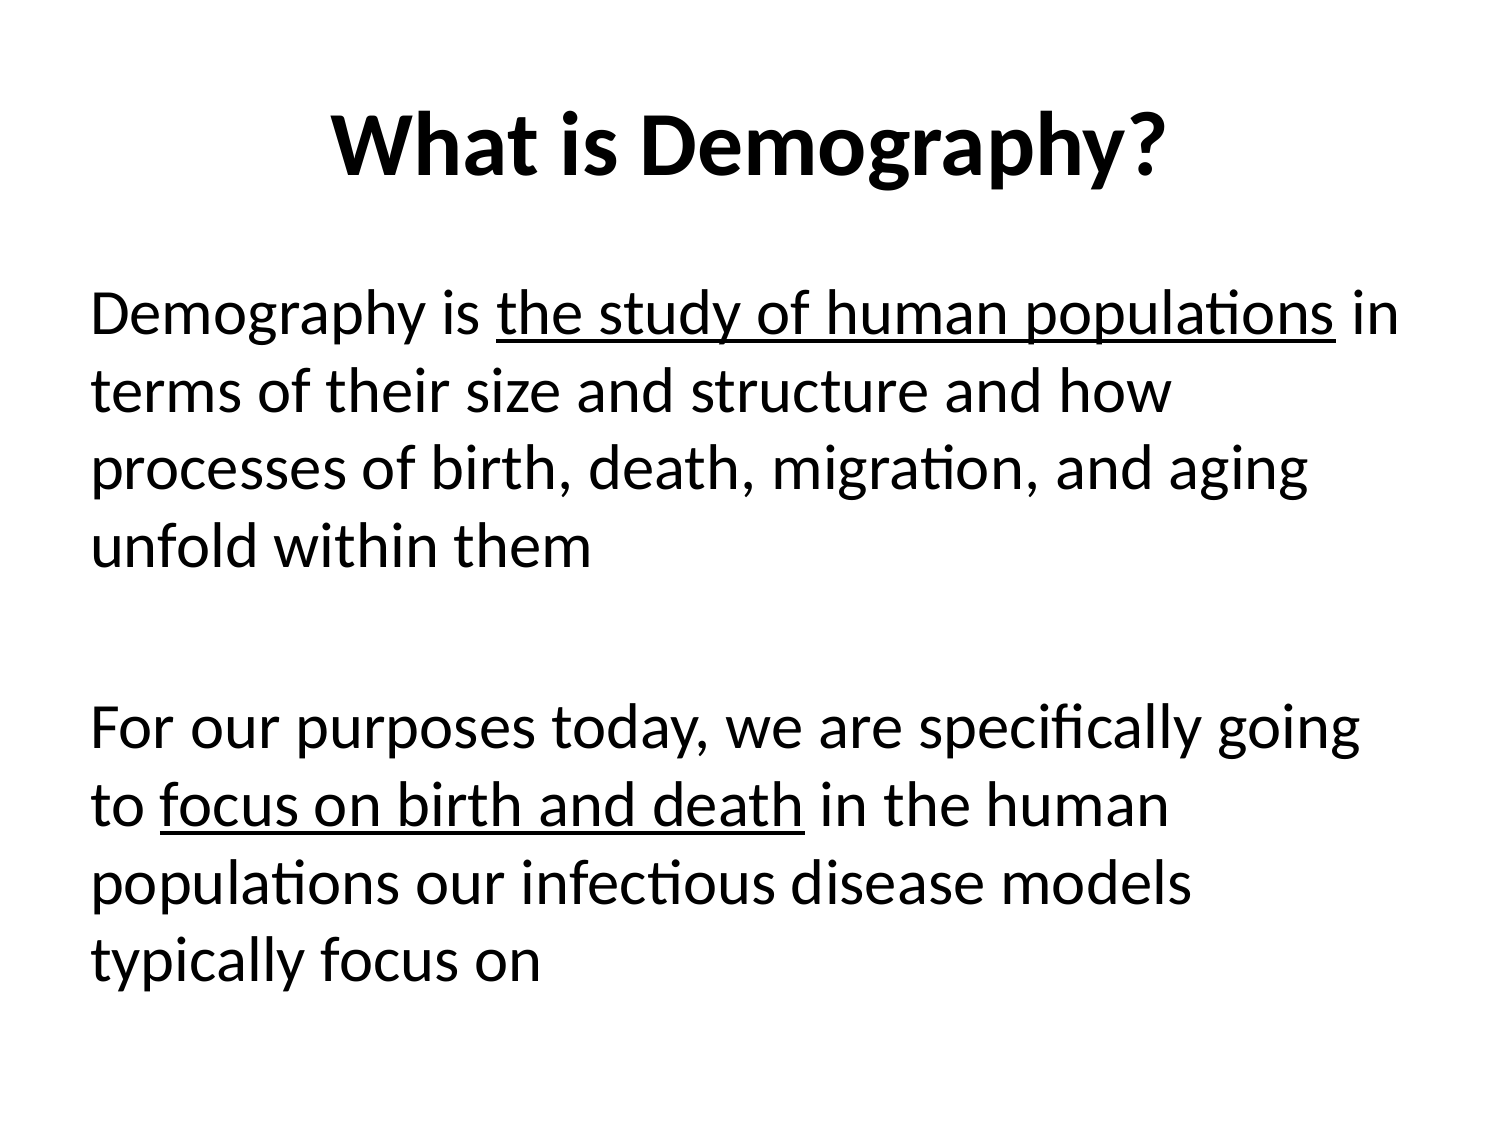

# What is Demography?
Demography is the study of human populations in terms of their size and structure and how processes of birth, death, migration, and aging unfold within them

For our purposes today, we are specifically going to focus on birth and death in the human populations our infectious disease models typically focus on